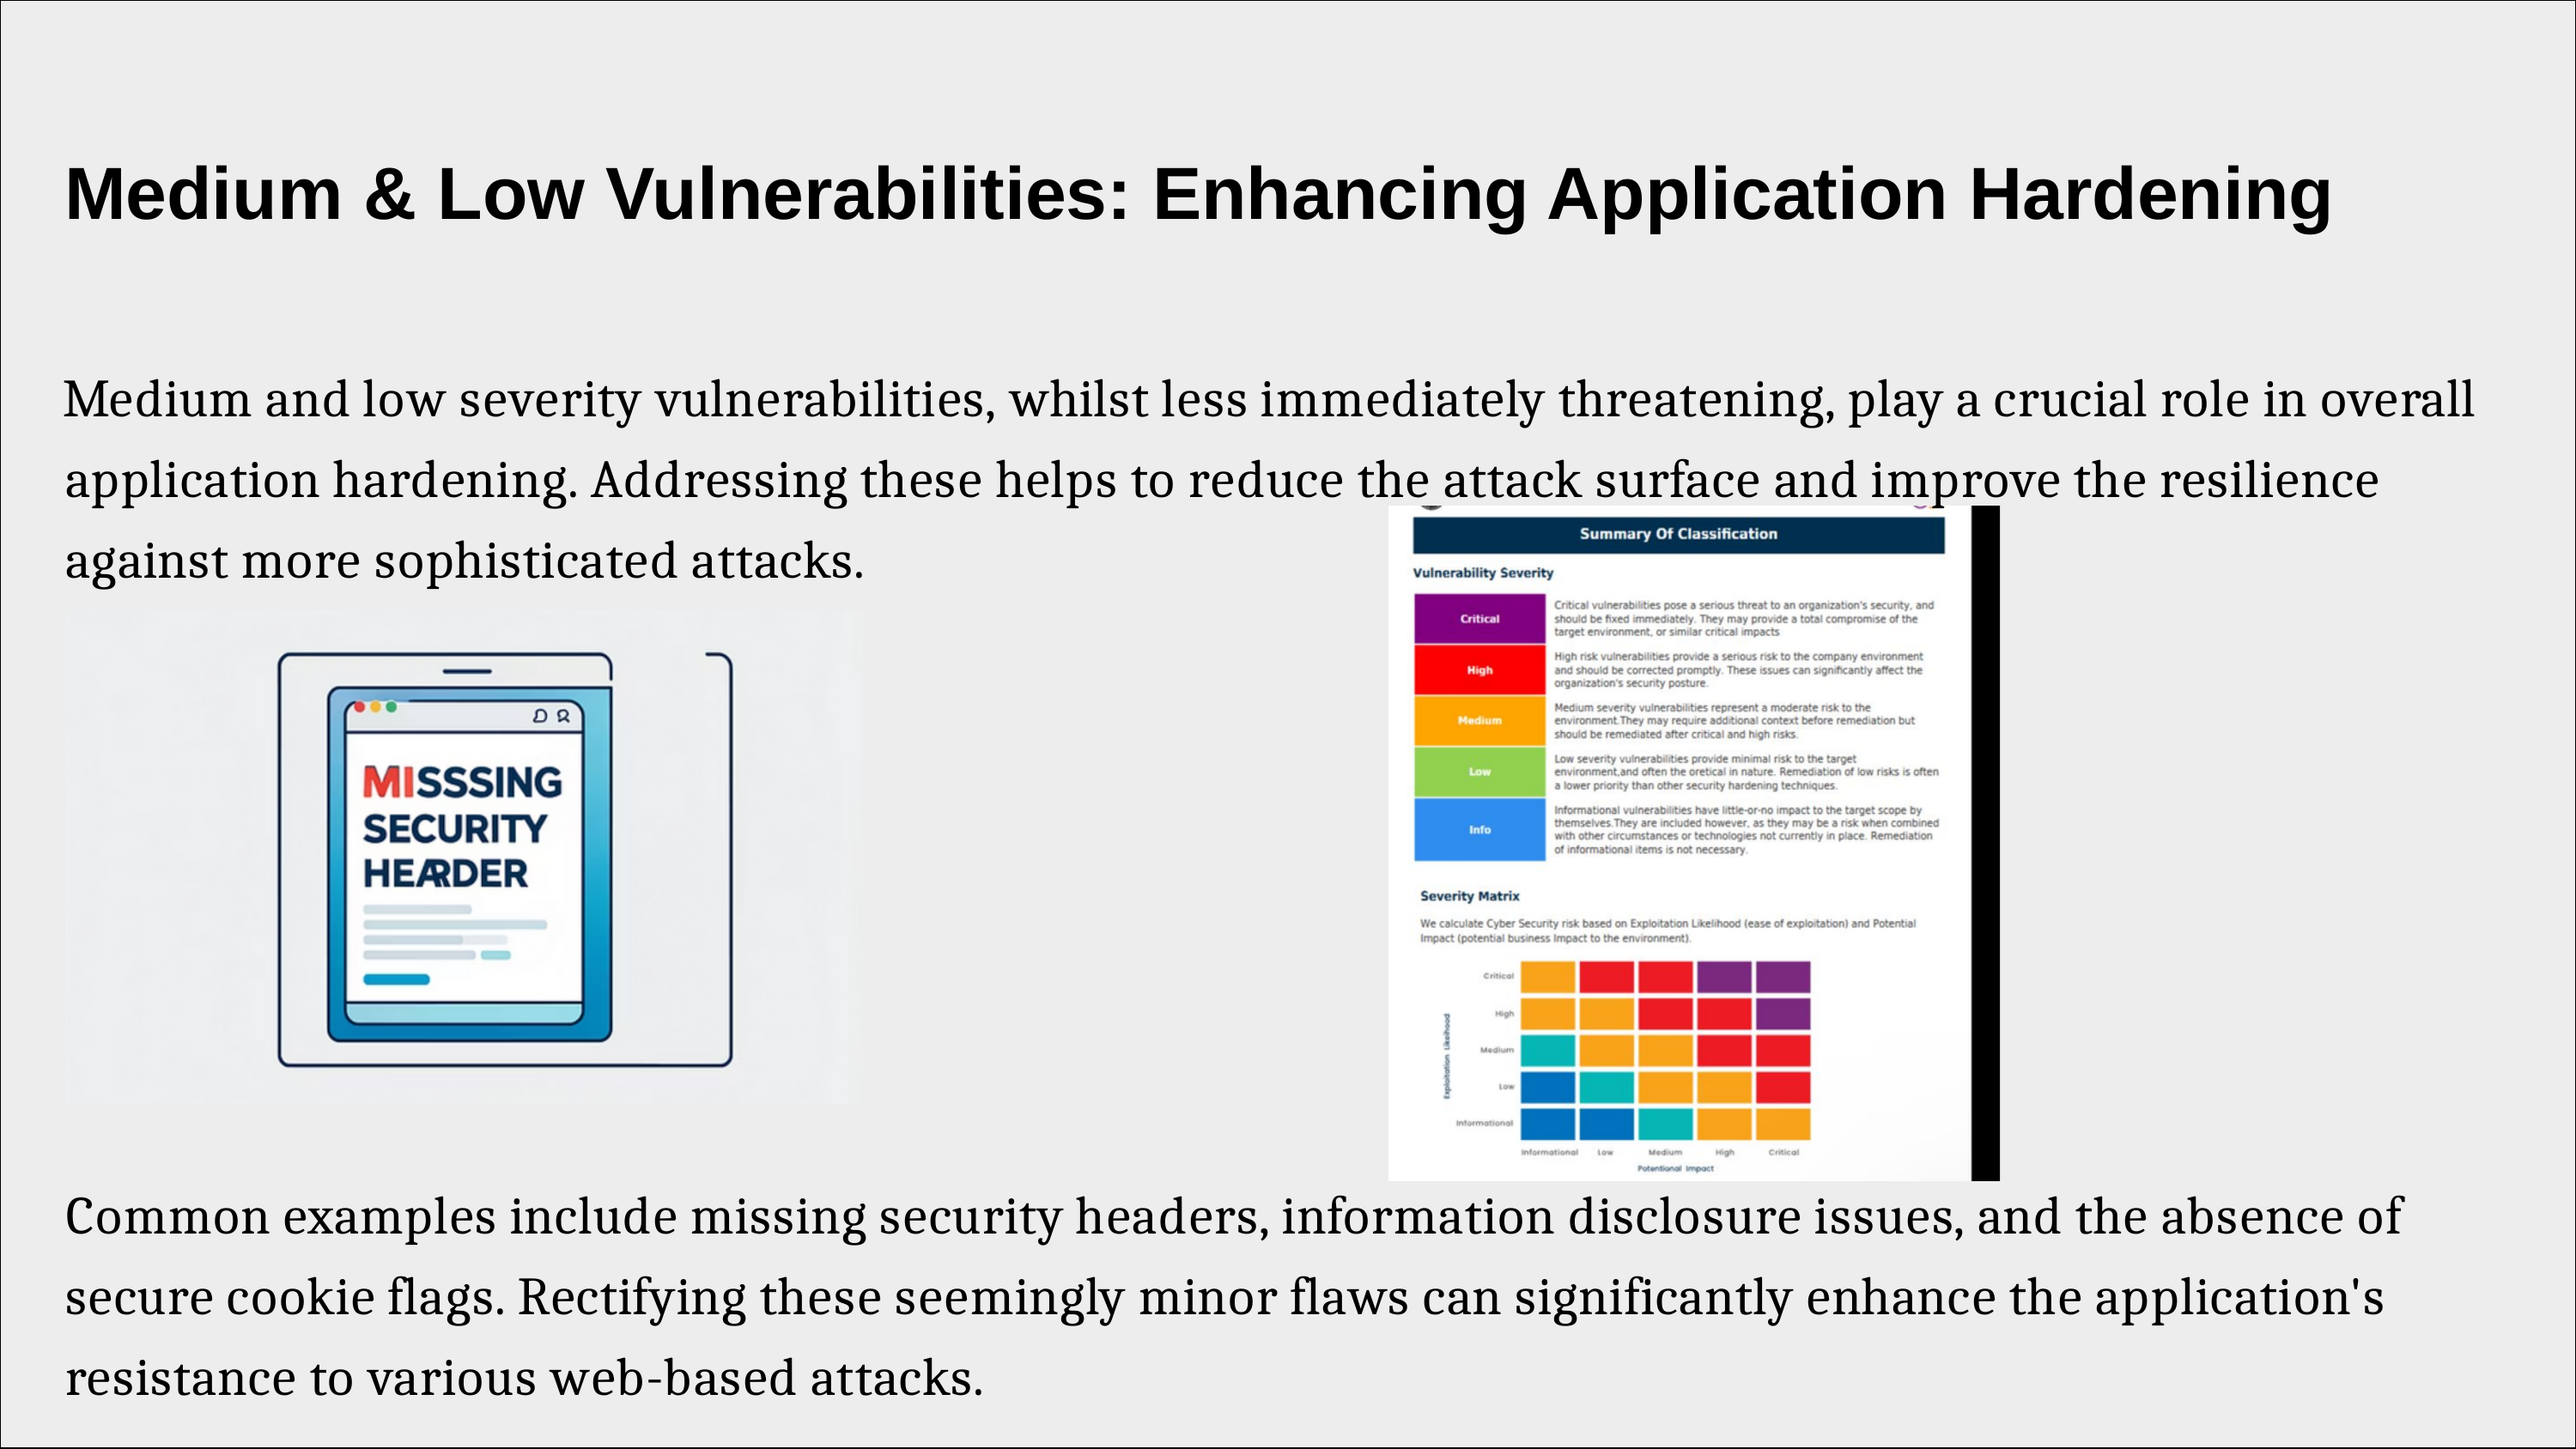

Medium & Low Vulnerabilities: Enhancing Application Hardening
Medium and low severity vulnerabilities, whilst less immediately threatening, play a crucial role in overall application hardening. Addressing these helps to reduce the attack surface and improve the resilience against more sophisticated attacks.

Common examples include missing security headers, information disclosure issues, and the absence of secure cookie flags. Rectifying these seemingly minor flaws can significantly enhance the application's resistance to various web-based attacks.